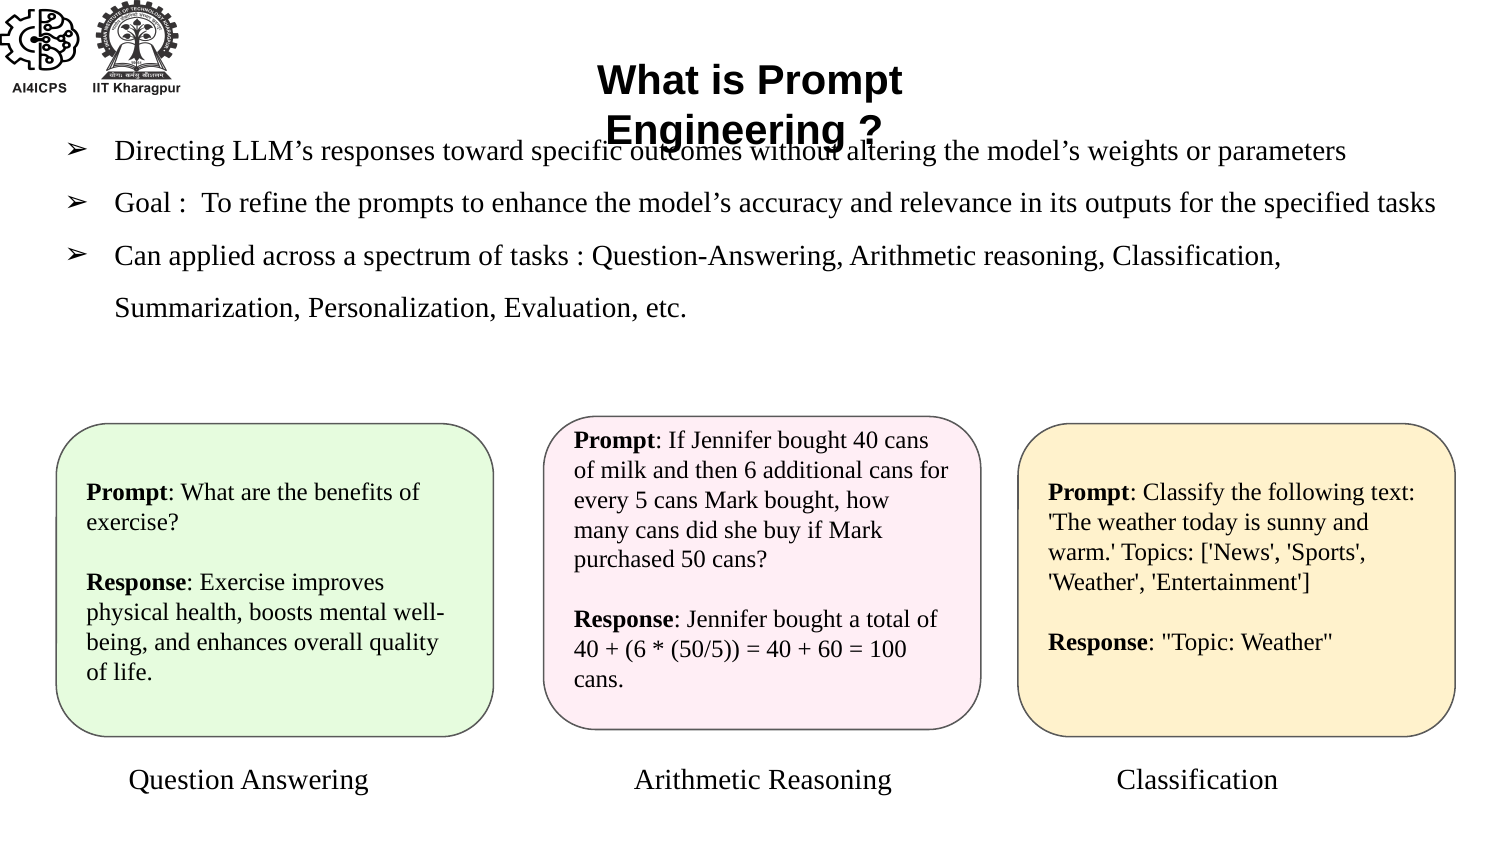

What is Prompt Engineering ?
Directing LLM’s responses toward specific outcomes without altering the model’s weights or parameters
Goal :  To refine the prompts to enhance the model’s accuracy and relevance in its outputs for the specified tasks
Can applied across a spectrum of tasks : Question-Answering, Arithmetic reasoning, Classification, Summarization, Personalization, Evaluation, etc.
Prompt: If Jennifer bought 40 cans of milk and then 6 additional cans for every 5 cans Mark bought, how many cans did she buy if Mark purchased 50 cans?

Response: Jennifer bought a total of 40 + (6 * (50/5)) = 40 + 60 = 100 cans.

Prompt: What are the benefits of exercise?

Response: Exercise improves physical health, boosts mental well-being, and enhances overall quality of life.
Prompt: Classify the following text: 'The weather today is sunny and warm.' Topics: ['News', 'Sports', 'Weather', 'Entertainment']

Response: "Topic: Weather"

Question Answering
Arithmetic Reasoning
Classification